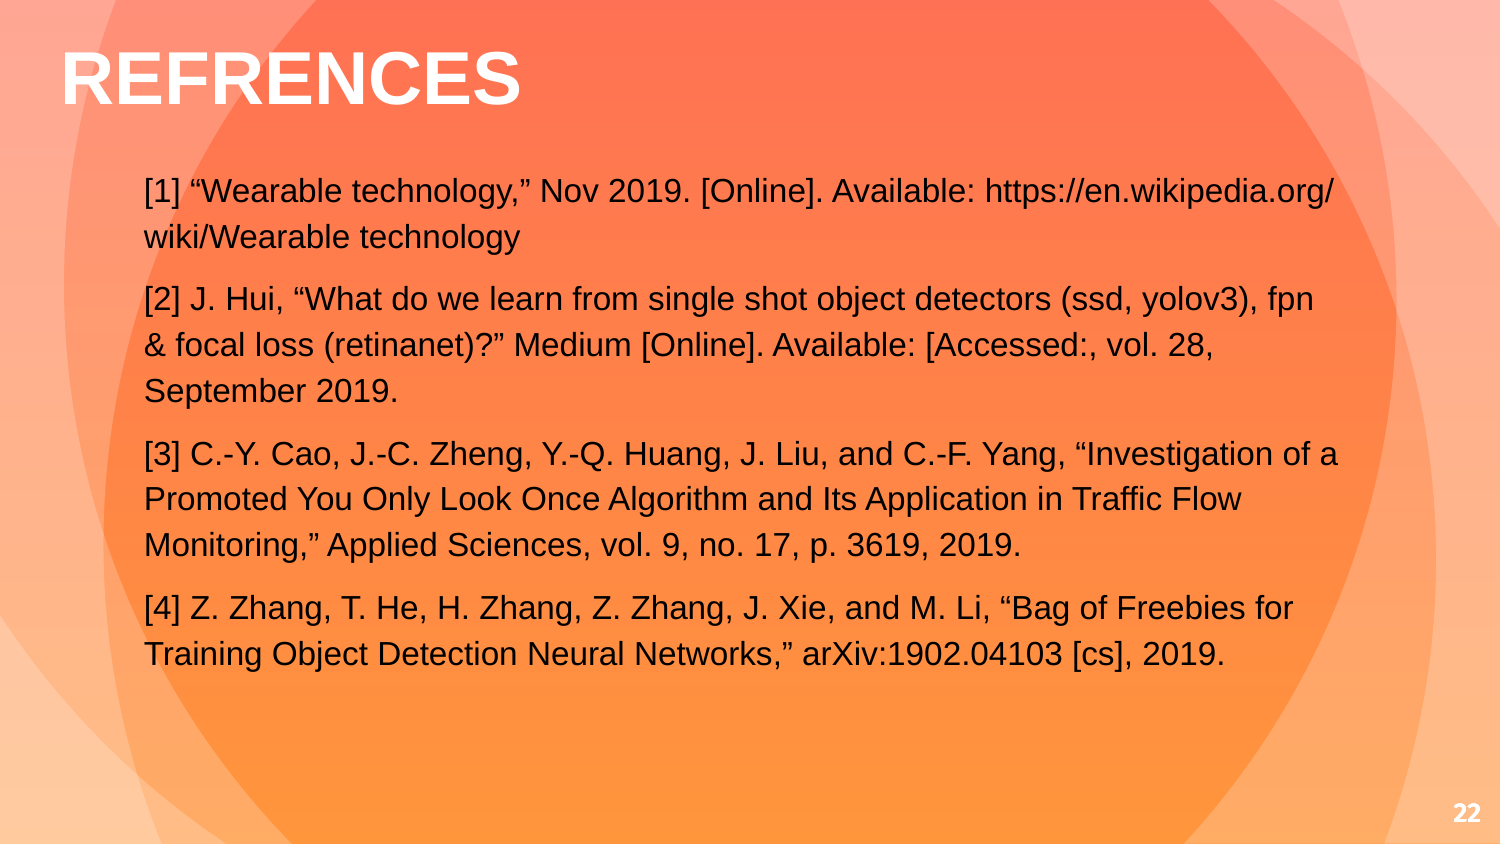

REFRENCES
[1] “Wearable technology,” Nov 2019. [Online]. Available: https://en.wikipedia.org/ wiki/Wearable technology
[2] J. Hui, “What do we learn from single shot object detectors (ssd, yolov3), fpn & focal loss (retinanet)?” Medium [Online]. Available: [Accessed:, vol. 28, September 2019.
[3] C.-Y. Cao, J.-C. Zheng, Y.-Q. Huang, J. Liu, and C.-F. Yang, “Investigation of a Promoted You Only Look Once Algorithm and Its Application in Traffic Flow Monitoring,” Applied Sciences, vol. 9, no. 17, p. 3619, 2019.
[4] Z. Zhang, T. He, H. Zhang, Z. Zhang, J. Xie, and M. Li, “Bag of Freebies for Training Object Detection Neural Networks,” arXiv:1902.04103 [cs], 2019.
22
22
22